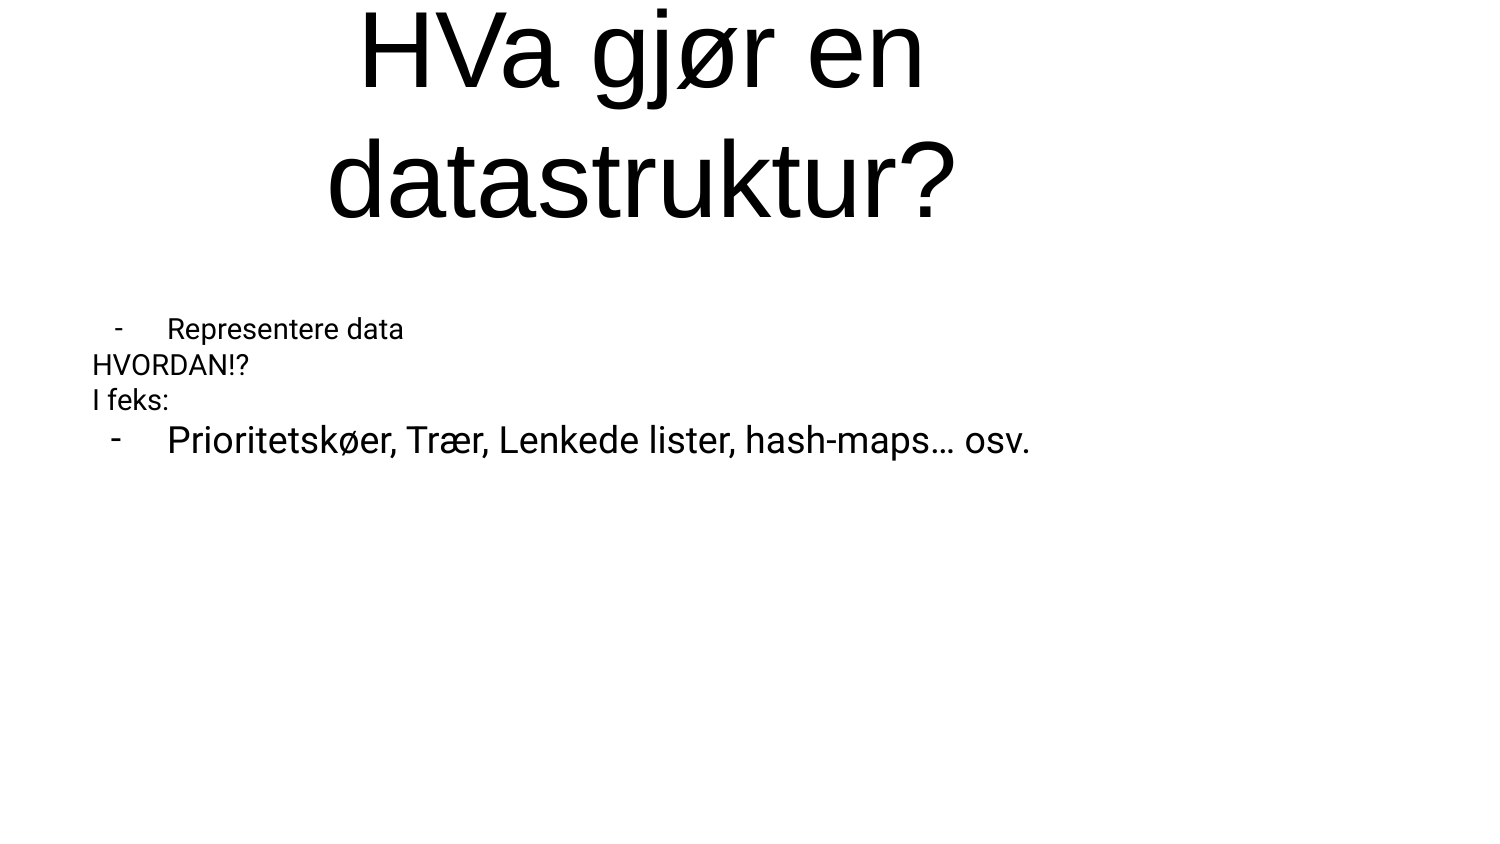

# HVa gjør en datastruktur?
Representere data
HVORDAN!?
I feks:
Prioritetskøer, Trær, Lenkede lister, hash-maps… osv.